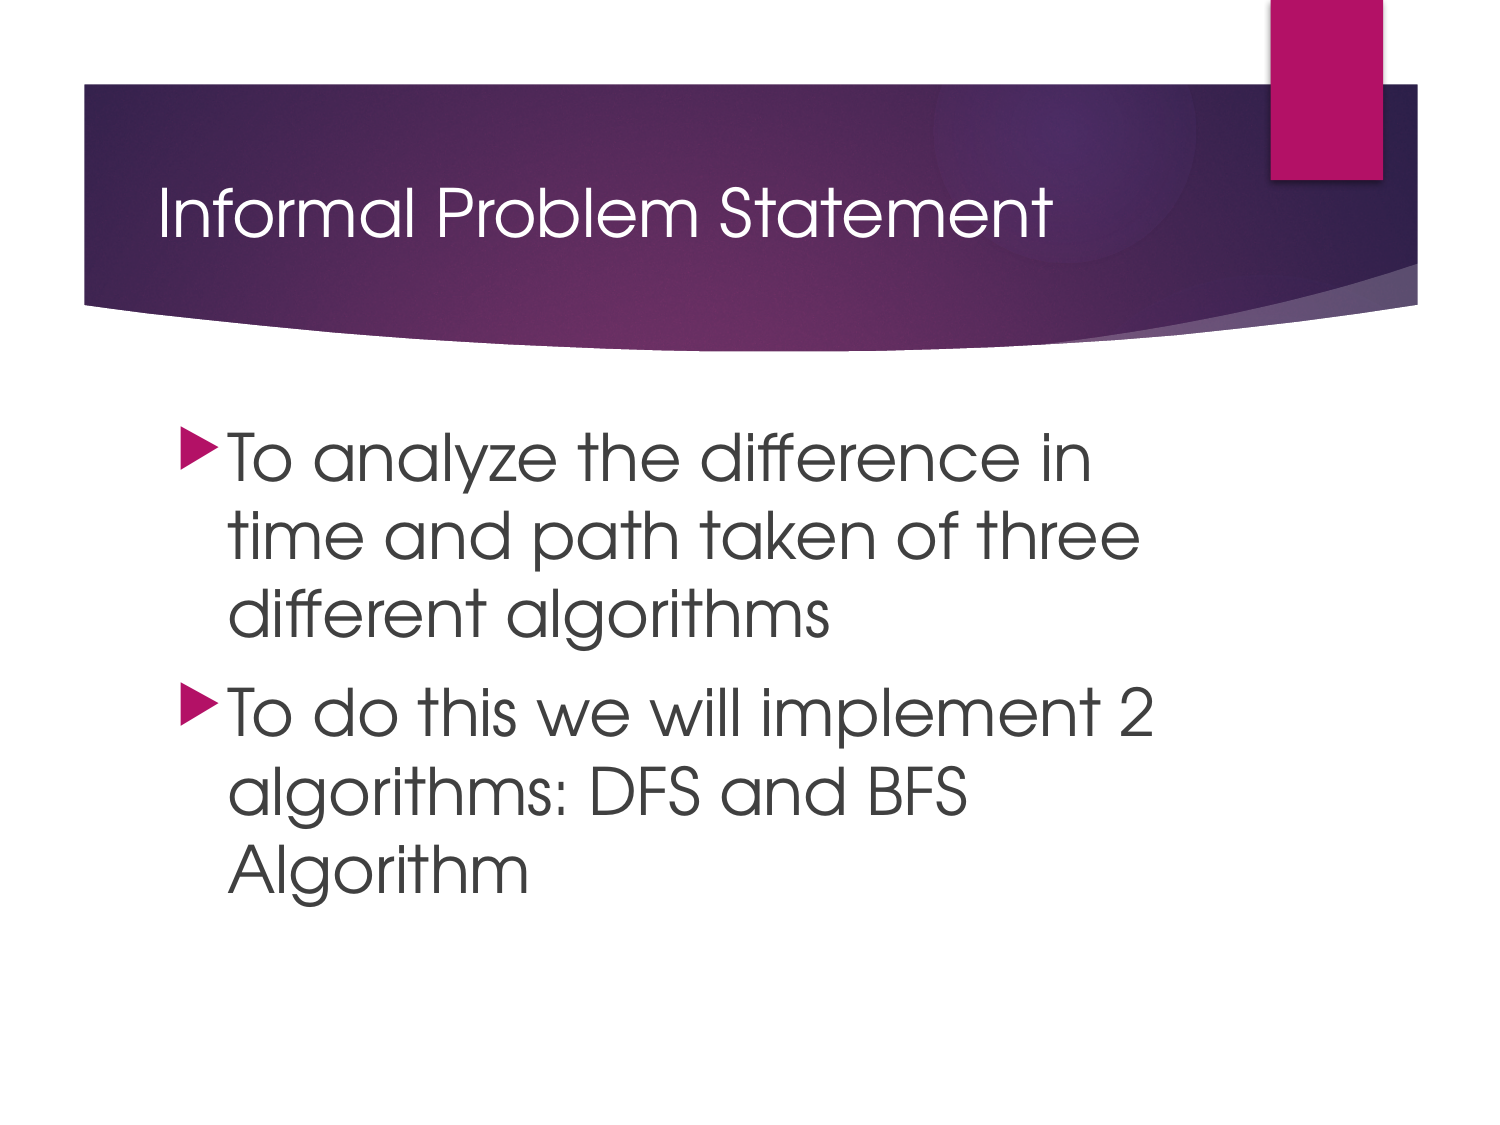

# Informal Problem Statement
To analyze the difference in time and path taken of three different algorithms
To do this we will implement 2 algorithms: DFS and BFS Algorithm